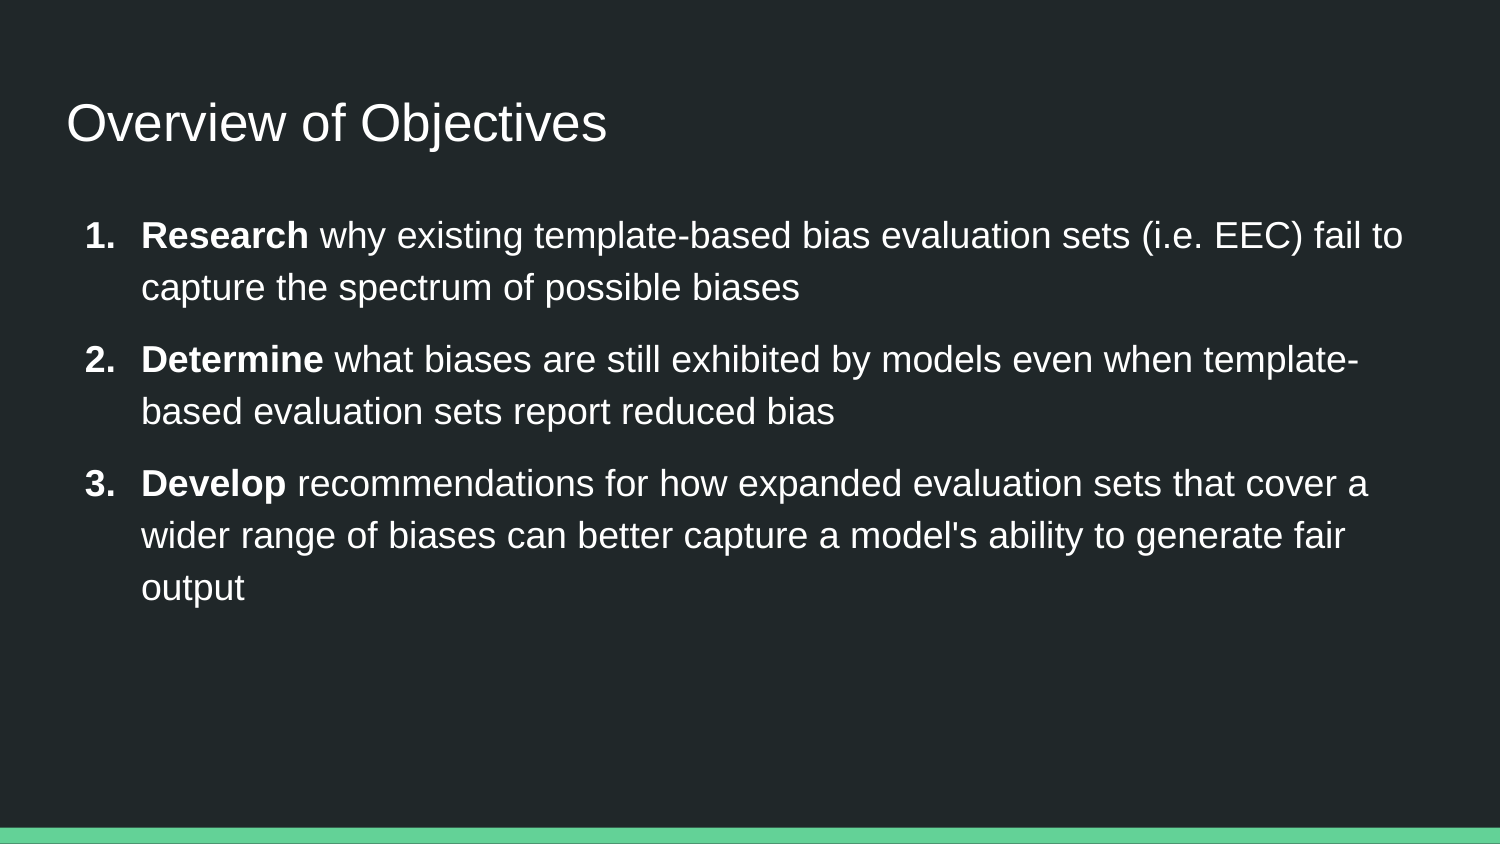

# Overview of Objectives

Research why existing template-based bias evaluation sets (i.e. EEC) fail to capture the spectrum of possible biases
Determine what biases are still exhibited by models even when template-based evaluation sets report reduced bias
Develop recommendations for how expanded evaluation sets that cover a wider range of biases can better capture a model's ability to generate fair output